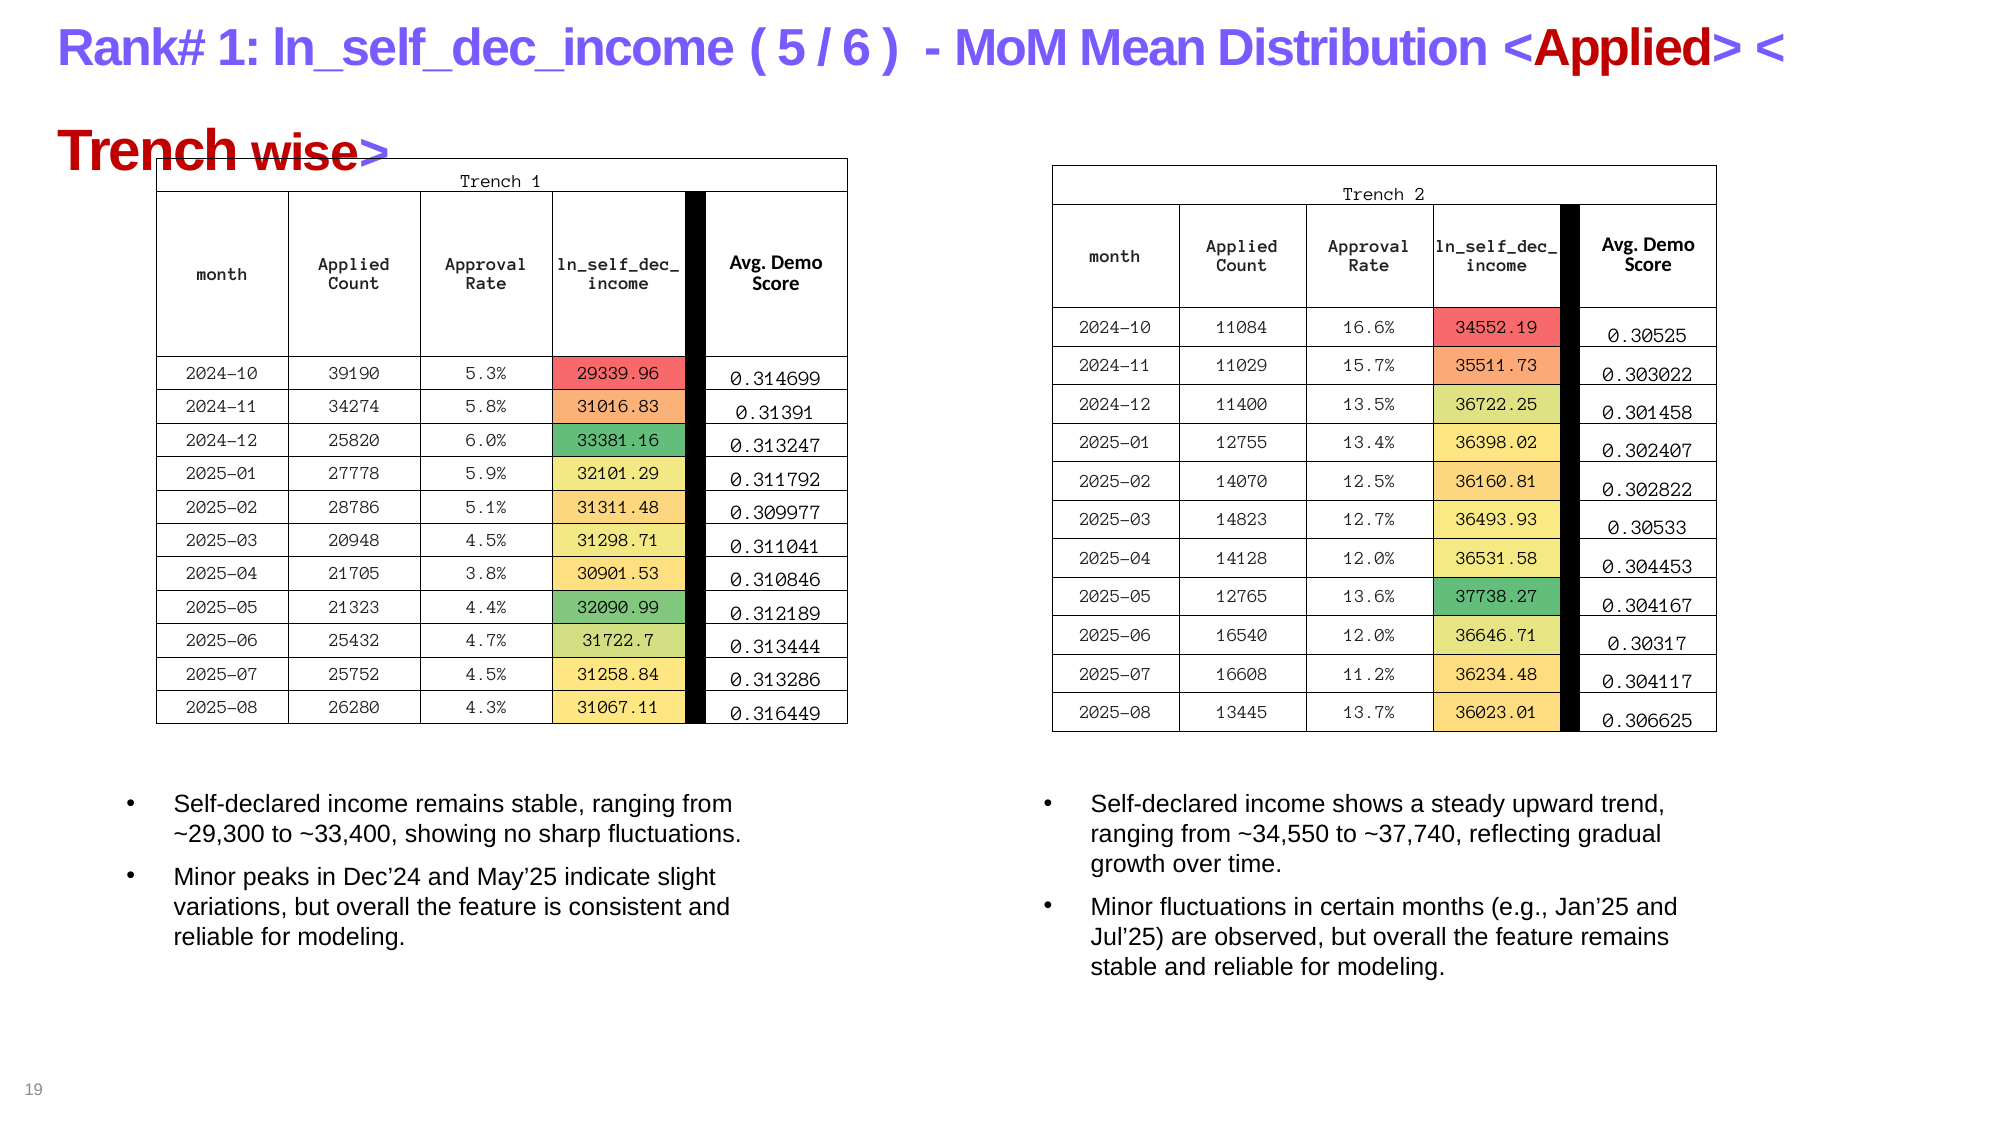

# Rank# 1: ln_self_dec_income ( 5 / 6 )  - MoM Mean Distribution <Applied> < Trench wise>
| Trench 1 |  |  |  |  |  |
| --- | --- | --- | --- | --- | --- |
| month | Applied Count | Approval Rate | ln\_self\_dec\_income | ​ | Avg. Demo Score |
| 2024-10 | 39190 | 5.3% | 29339.96 |  | 0.314699 |
| 2024-11 | 34274 | 5.8% | 31016.83 |  | 0.31391 |
| 2024-12 | 25820 | 6.0% | 33381.16 |  | 0.313247 |
| 2025-01 | 27778 | 5.9% | 32101.29 |  | 0.311792 |
| 2025-02 | 28786 | 5.1% | 31311.48 |  | 0.309977 |
| 2025-03 | 20948 | 4.5% | 31298.71 |  | 0.311041 |
| 2025-04 | 21705 | 3.8% | 30901.53 |  | 0.310846 |
| 2025-05 | 21323 | 4.4% | 32090.99 |  | 0.312189 |
| 2025-06 | 25432 | 4.7% | 31722.7 |  | 0.313444 |
| 2025-07 | 25752 | 4.5% | 31258.84 |  | 0.313286 |
| 2025-08 | 26280 | 4.3% | 31067.11 |  | 0.316449 |
| Trench 2 |  |  |  |  |  |
| --- | --- | --- | --- | --- | --- |
| month | Applied Count | Approval Rate | ln\_self\_dec\_income | ​ | Avg. Demo Score |
| 2024-10 | 11084 | 16.6% | 34552.19 |  | 0.30525 |
| 2024-11 | 11029 | 15.7% | 35511.73 |  | 0.303022 |
| 2024-12 | 11400 | 13.5% | 36722.25 |  | 0.301458 |
| 2025-01 | 12755 | 13.4% | 36398.02 |  | 0.302407 |
| 2025-02 | 14070 | 12.5% | 36160.81 |  | 0.302822 |
| 2025-03 | 14823 | 12.7% | 36493.93 |  | 0.30533 |
| 2025-04 | 14128 | 12.0% | 36531.58 |  | 0.304453 |
| 2025-05 | 12765 | 13.6% | 37738.27 |  | 0.304167 |
| 2025-06 | 16540 | 12.0% | 36646.71 |  | 0.30317 |
| 2025-07 | 16608 | 11.2% | 36234.48 |  | 0.304117 |
| 2025-08 | 13445 | 13.7% | 36023.01 |  | 0.306625 |
Self-declared income remains stable, ranging from ~29,300 to ~33,400, showing no sharp fluctuations.
Minor peaks in Dec’24 and May’25 indicate slight variations, but overall the feature is consistent and reliable for modeling.

Self-declared income shows a steady upward trend, ranging from ~34,550 to ~37,740, reflecting gradual growth over time.
Minor fluctuations in certain months (e.g., Jan’25 and Jul’25) are observed, but overall the feature remains stable and reliable for modeling.

19